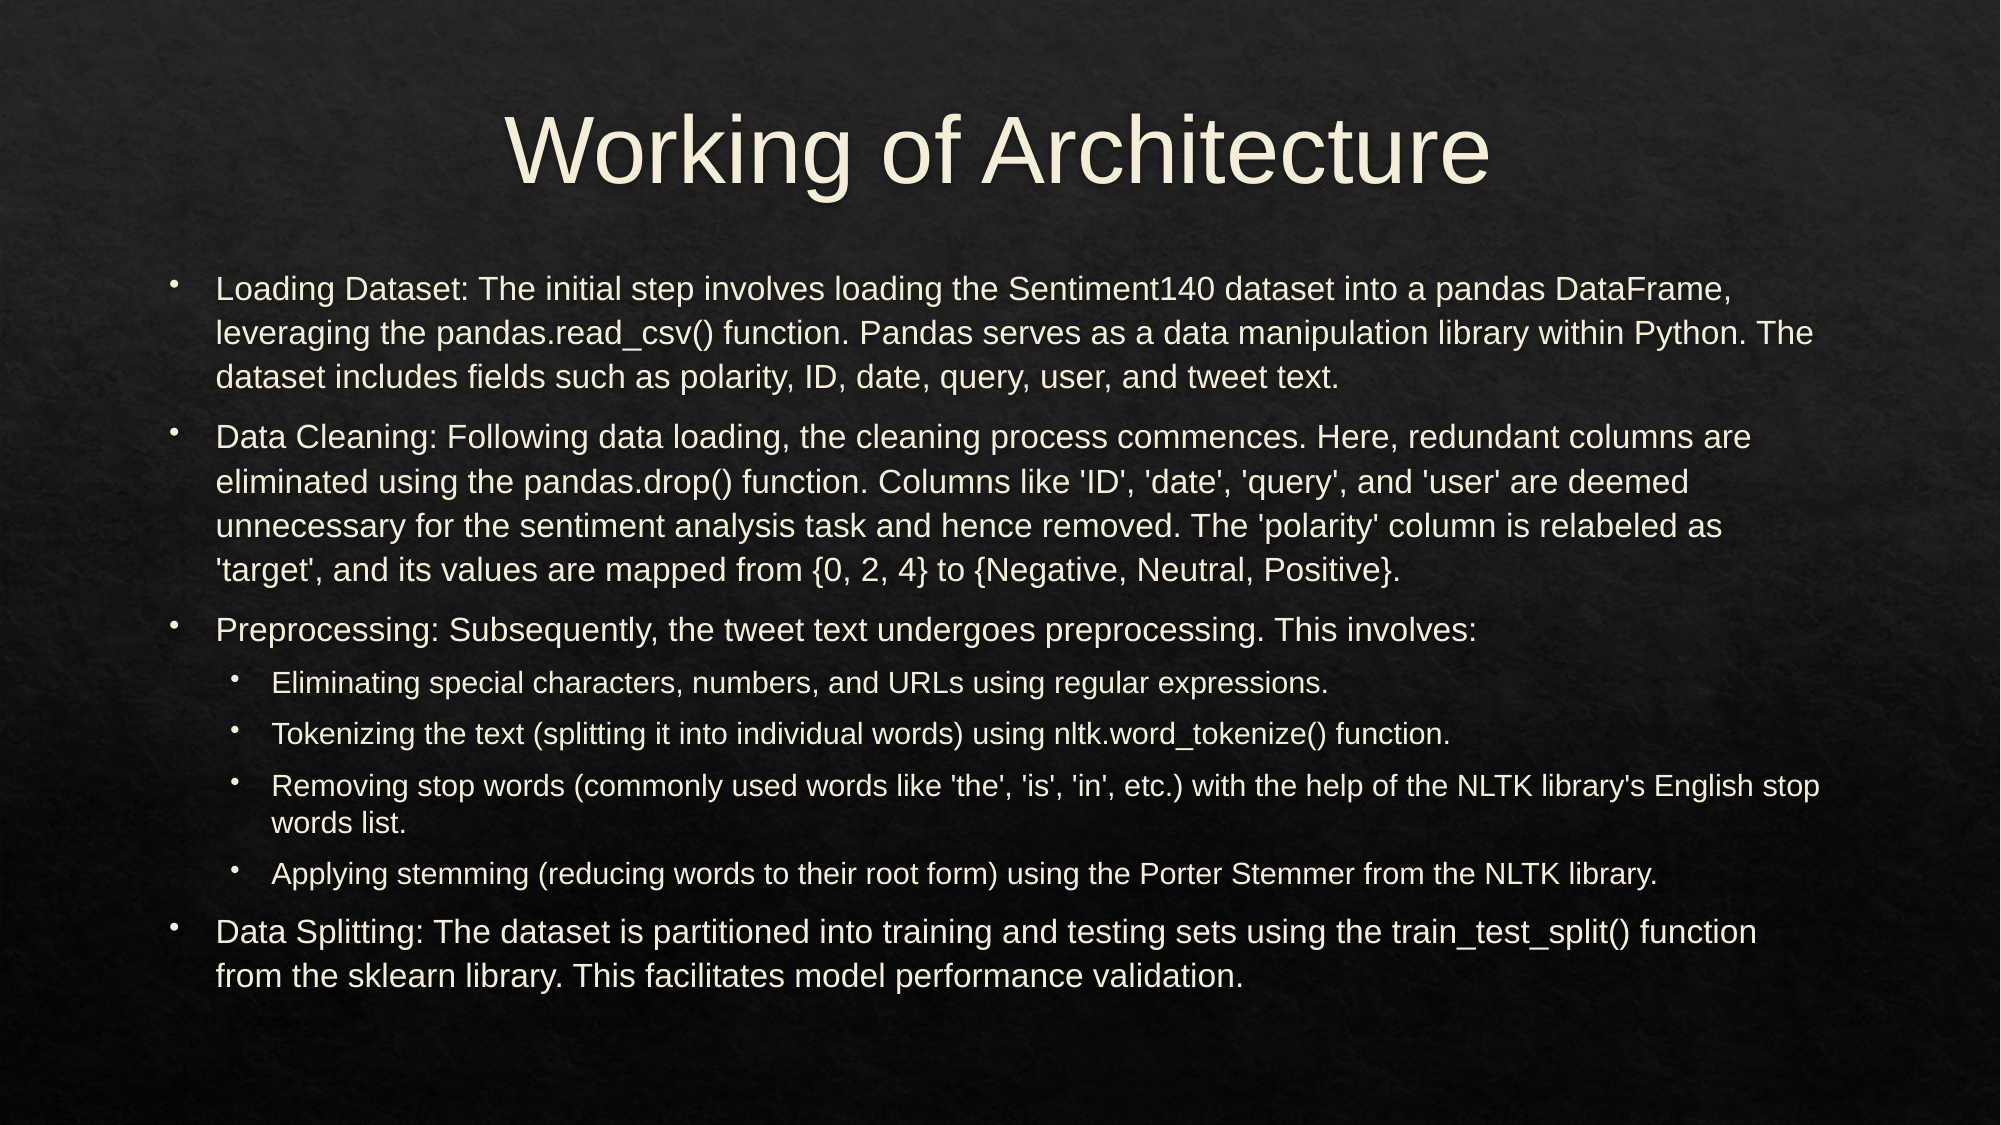

# Working of Architecture
Loading Dataset: The initial step involves loading the Sentiment140 dataset into a pandas DataFrame, leveraging the pandas.read_csv() function. Pandas serves as a data manipulation library within Python. The dataset includes fields such as polarity, ID, date, query, user, and tweet text.
Data Cleaning: Following data loading, the cleaning process commences. Here, redundant columns are eliminated using the pandas.drop() function. Columns like 'ID', 'date', 'query', and 'user' are deemed unnecessary for the sentiment analysis task and hence removed. The 'polarity' column is relabeled as 'target', and its values are mapped from {0, 2, 4} to {Negative, Neutral, Positive}.
Preprocessing: Subsequently, the tweet text undergoes preprocessing. This involves:
Eliminating special characters, numbers, and URLs using regular expressions.
Tokenizing the text (splitting it into individual words) using nltk.word_tokenize() function.
Removing stop words (commonly used words like 'the', 'is', 'in', etc.) with the help of the NLTK library's English stop words list.
Applying stemming (reducing words to their root form) using the Porter Stemmer from the NLTK library.
Data Splitting: The dataset is partitioned into training and testing sets using the train_test_split() function from the sklearn library. This facilitates model performance validation.